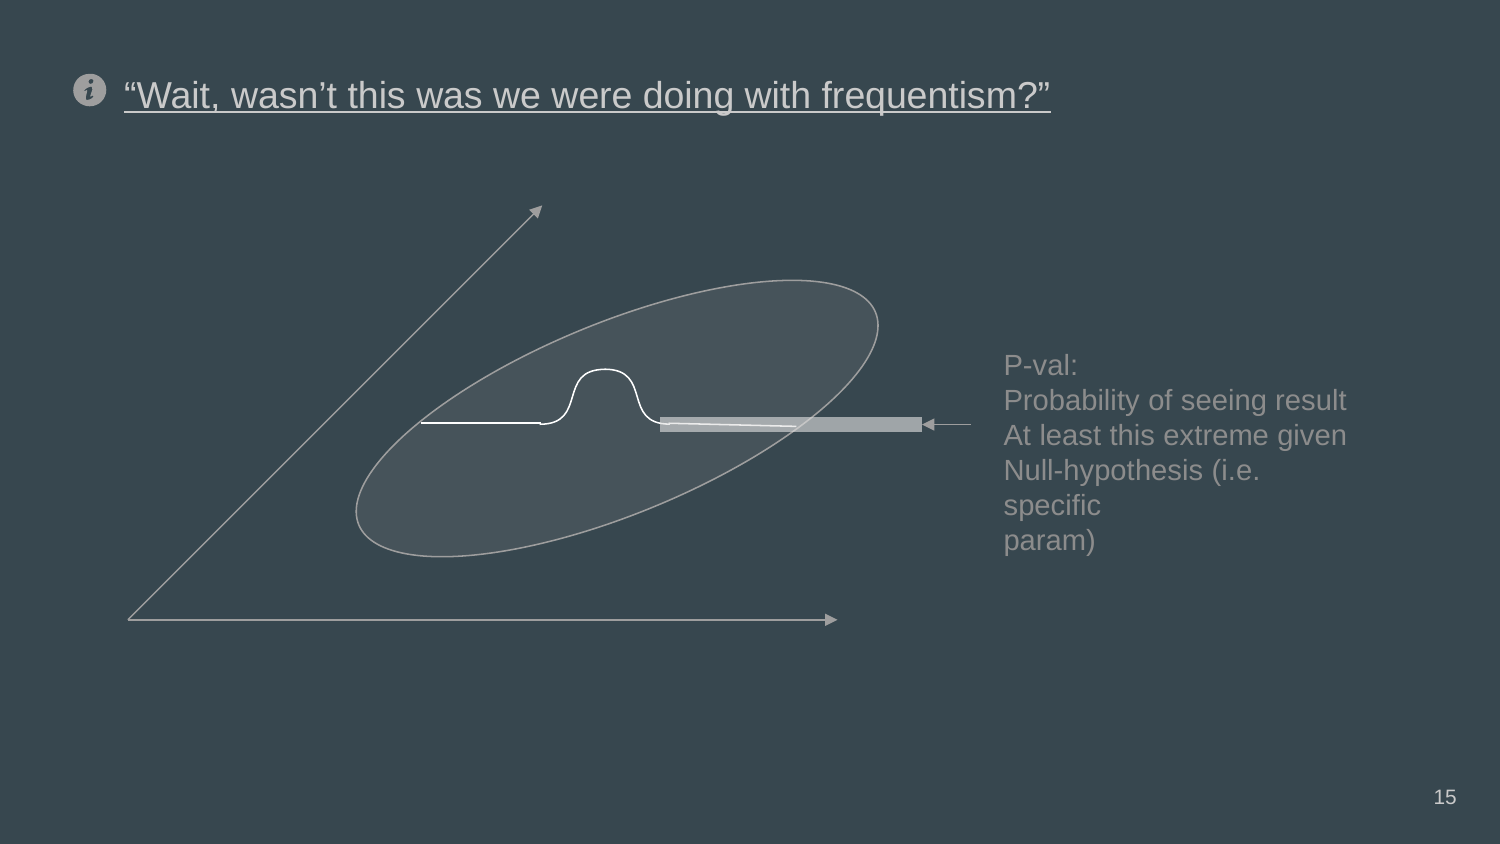

“Wait, wasn’t this was we were doing with frequentism?”

P-val:
Probability of seeing result
At least this extreme given
Null-hypothesis (i.e. specific
param)

15